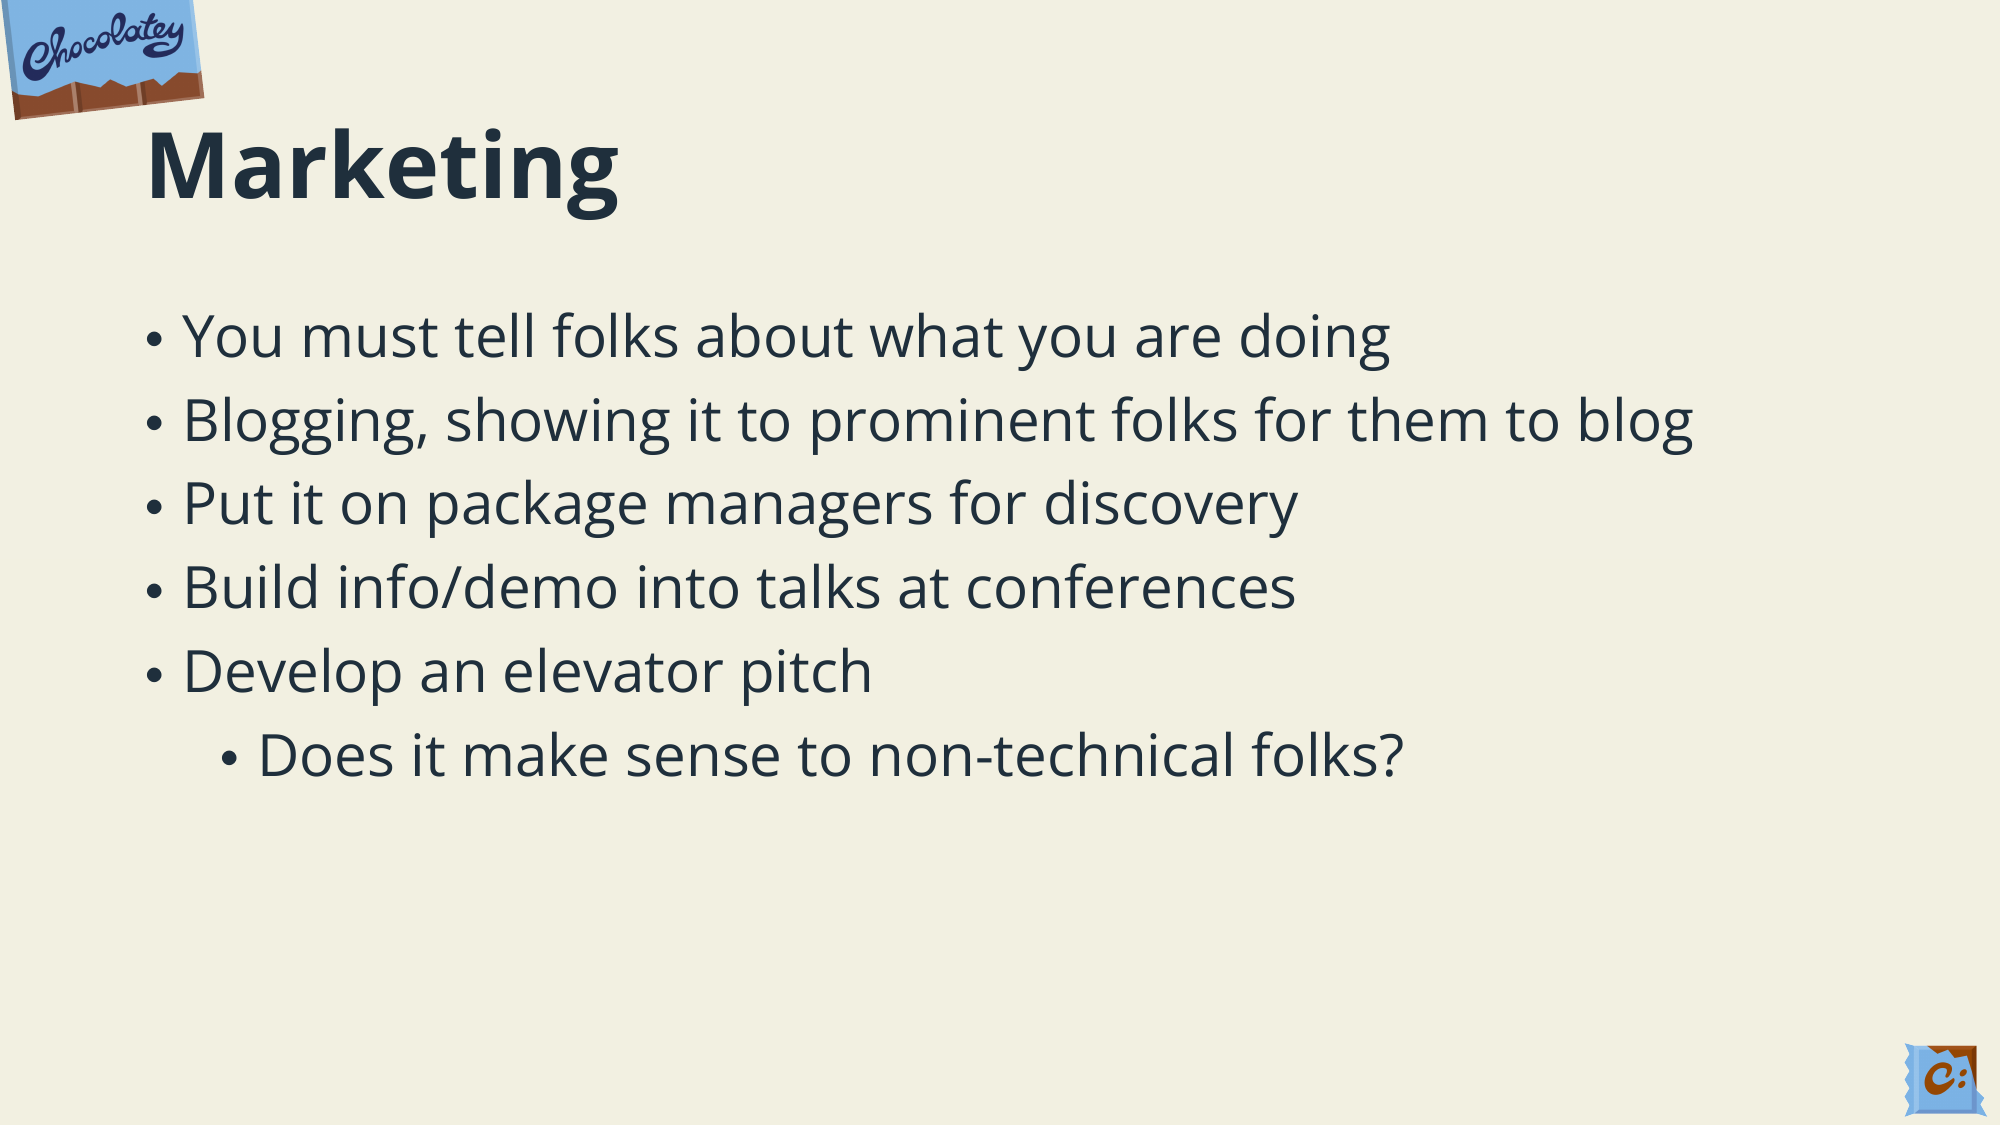

# Marketing
You must tell folks about what you are doing
Blogging, showing it to prominent folks for them to blog
Put it on package managers for discovery
Build info/demo into talks at conferences
Develop an elevator pitch
Does it make sense to non-technical folks?